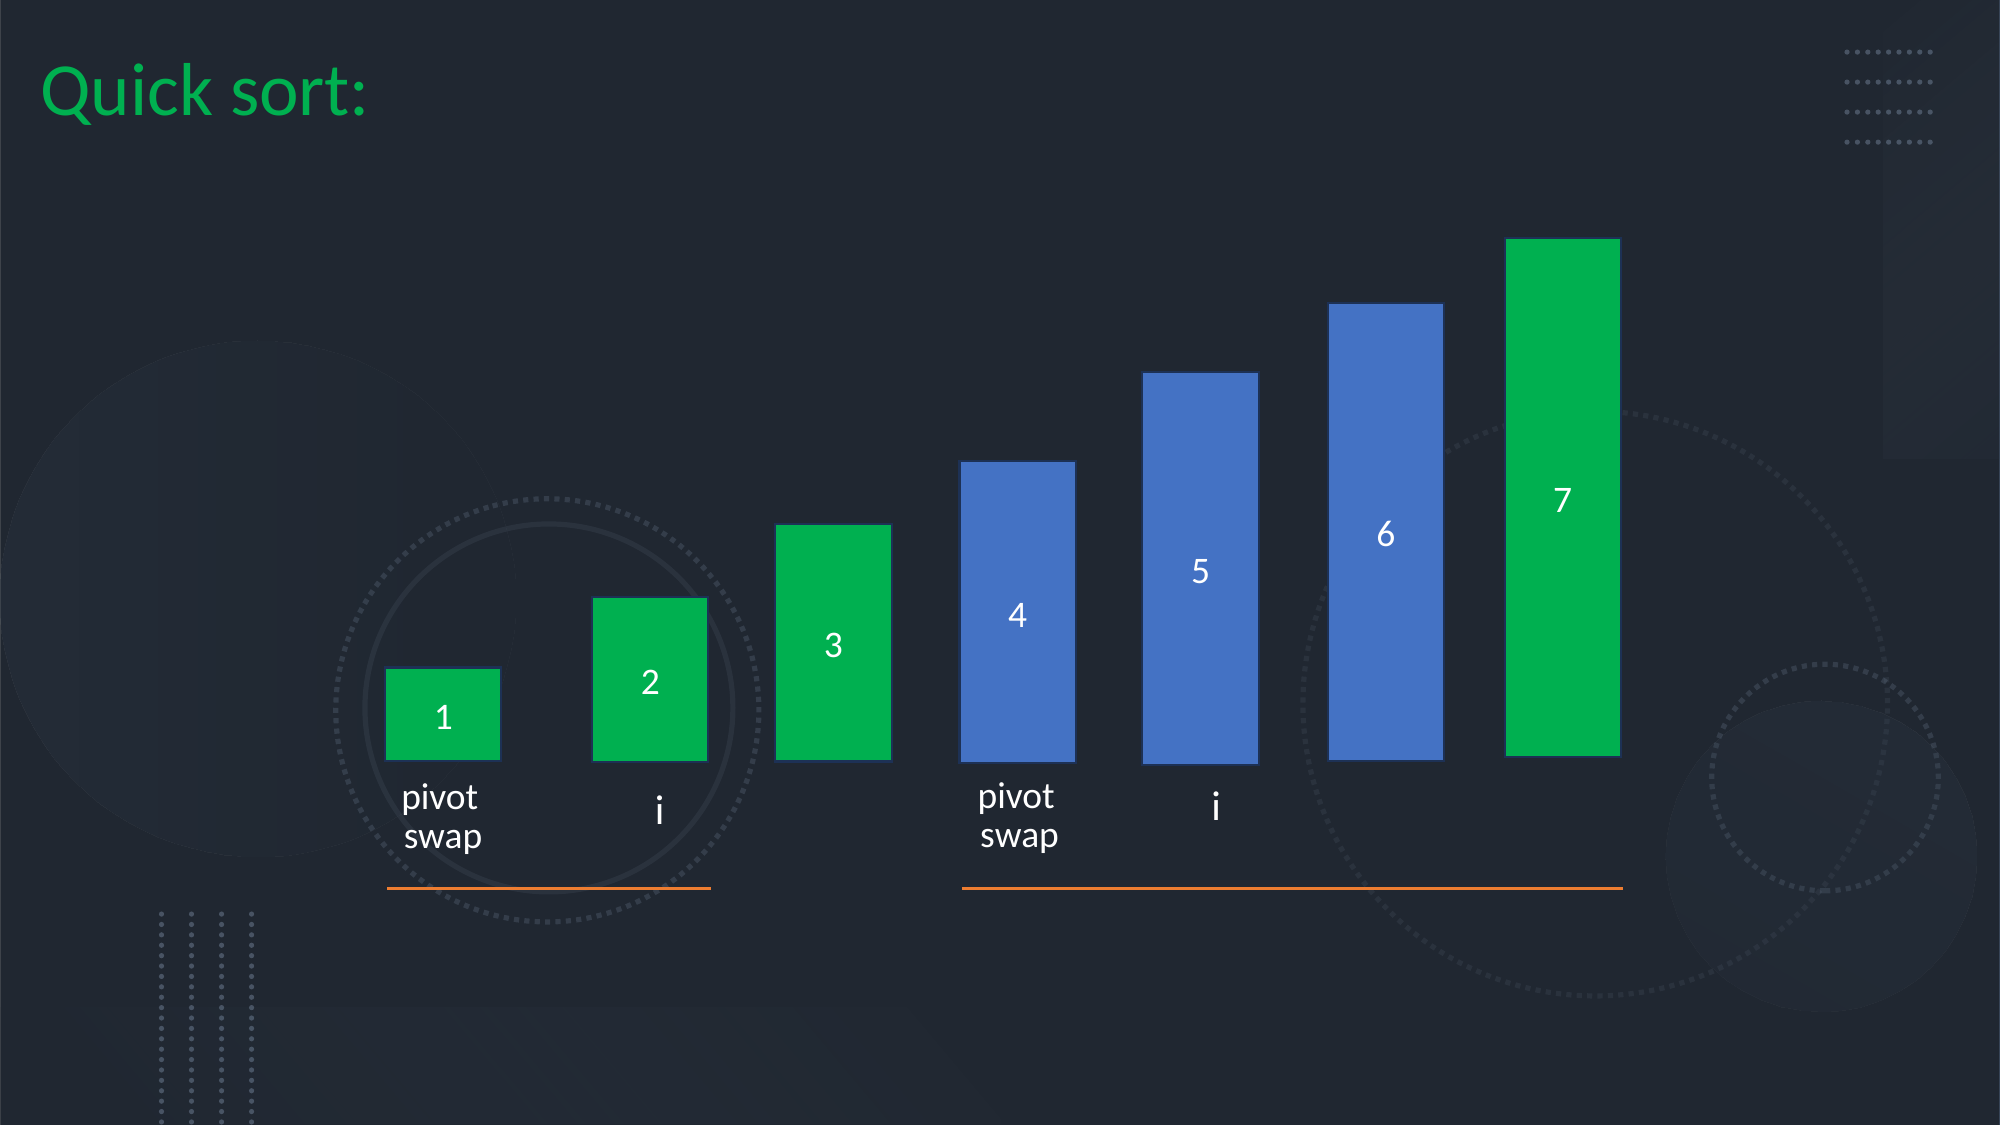

Quick sort:

7
6

5
4
3
2
1
1
pivot
pivot
i
i
swap
swap